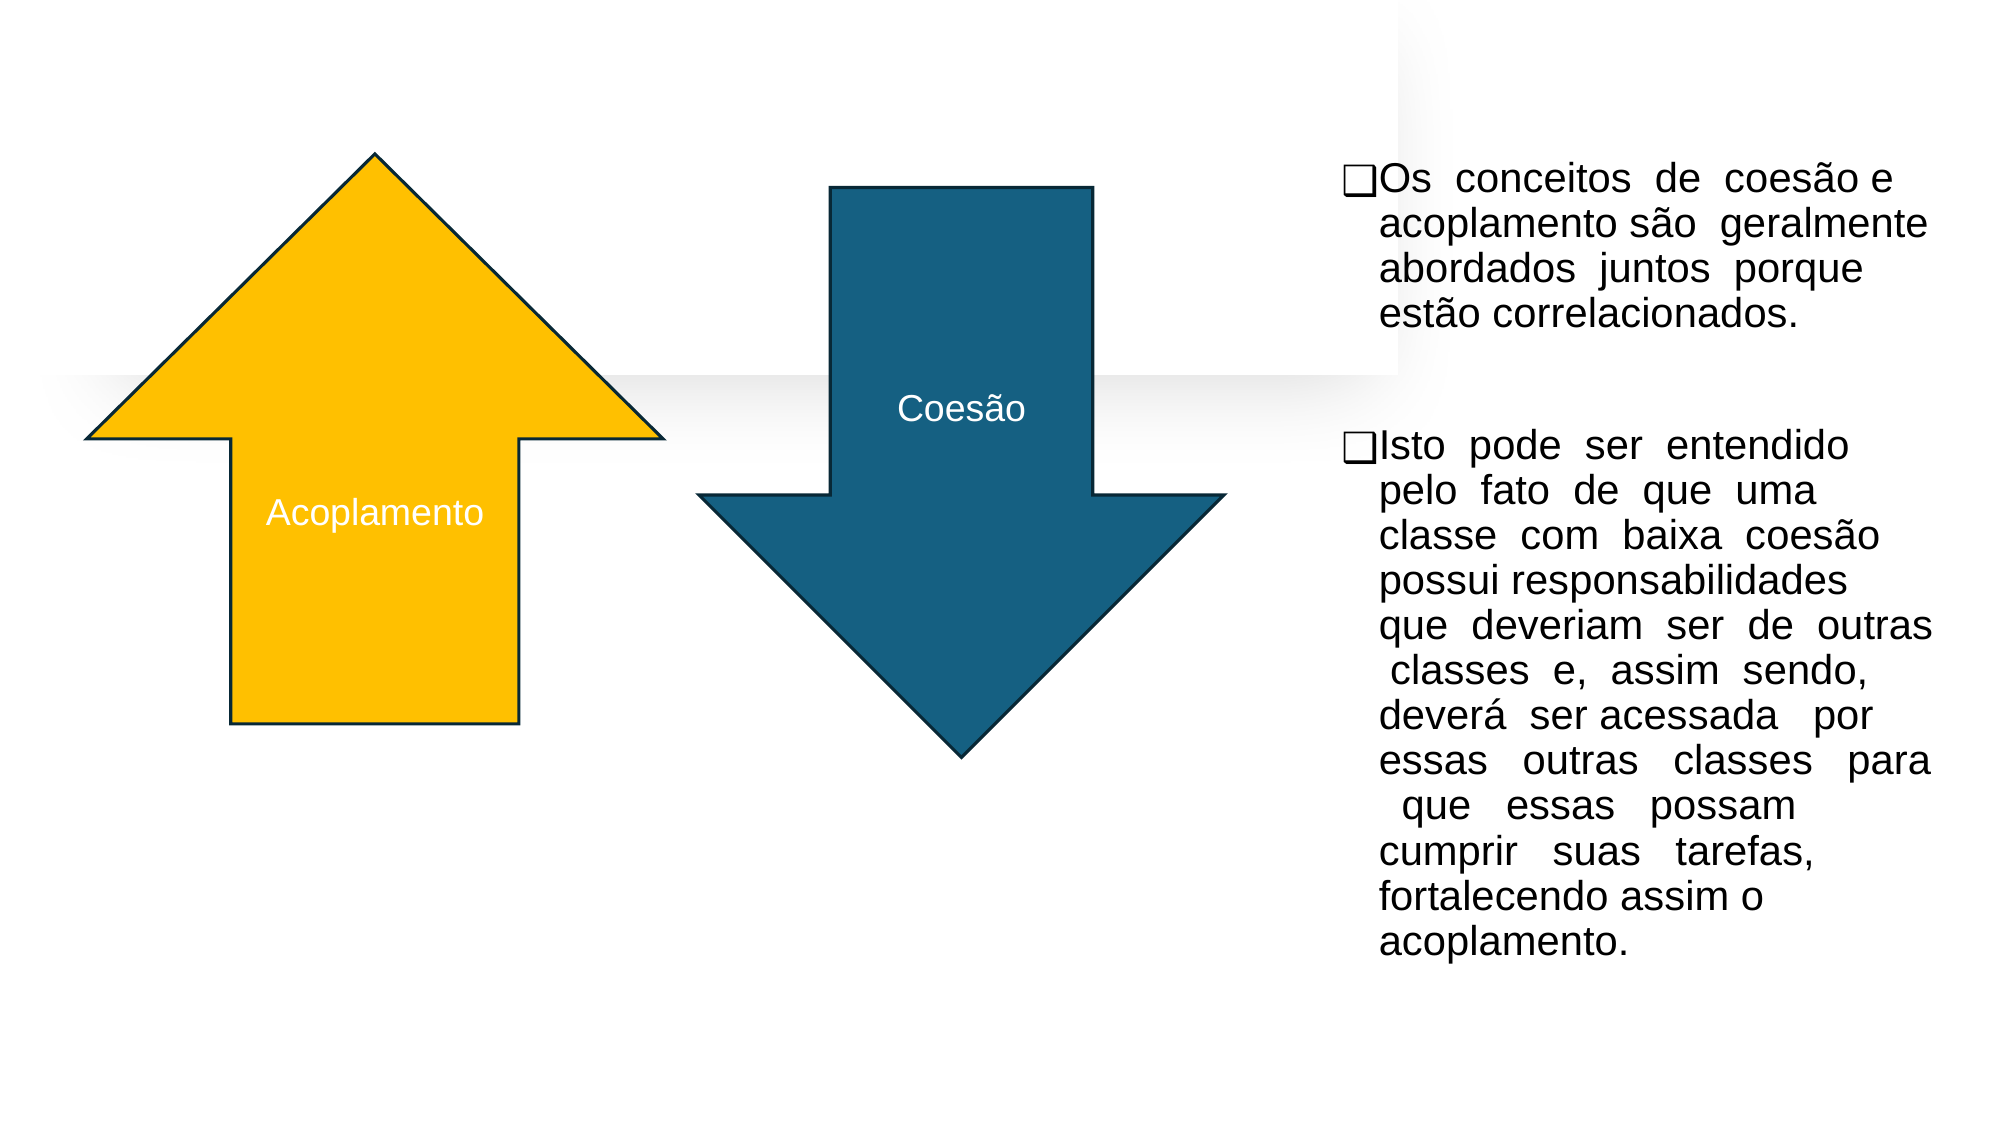

Os  conceitos  de  coesão e  acoplamento são  geralmente abordados  juntos  porque  estão correlacionados.

Isto  pode  ser  entendido  pelo  fato  de  que  uma  classe  com  baixa  coesão  possui responsabilidades  que  deveriam  ser  de  outras  classes  e,  assim  sendo,  deverá  ser acessada   por   essas   outras   classes   para   que   essas   possam   cumprir   suas   tarefas, fortalecendo assim o acoplamento.
Acoplamento
Coesão
35